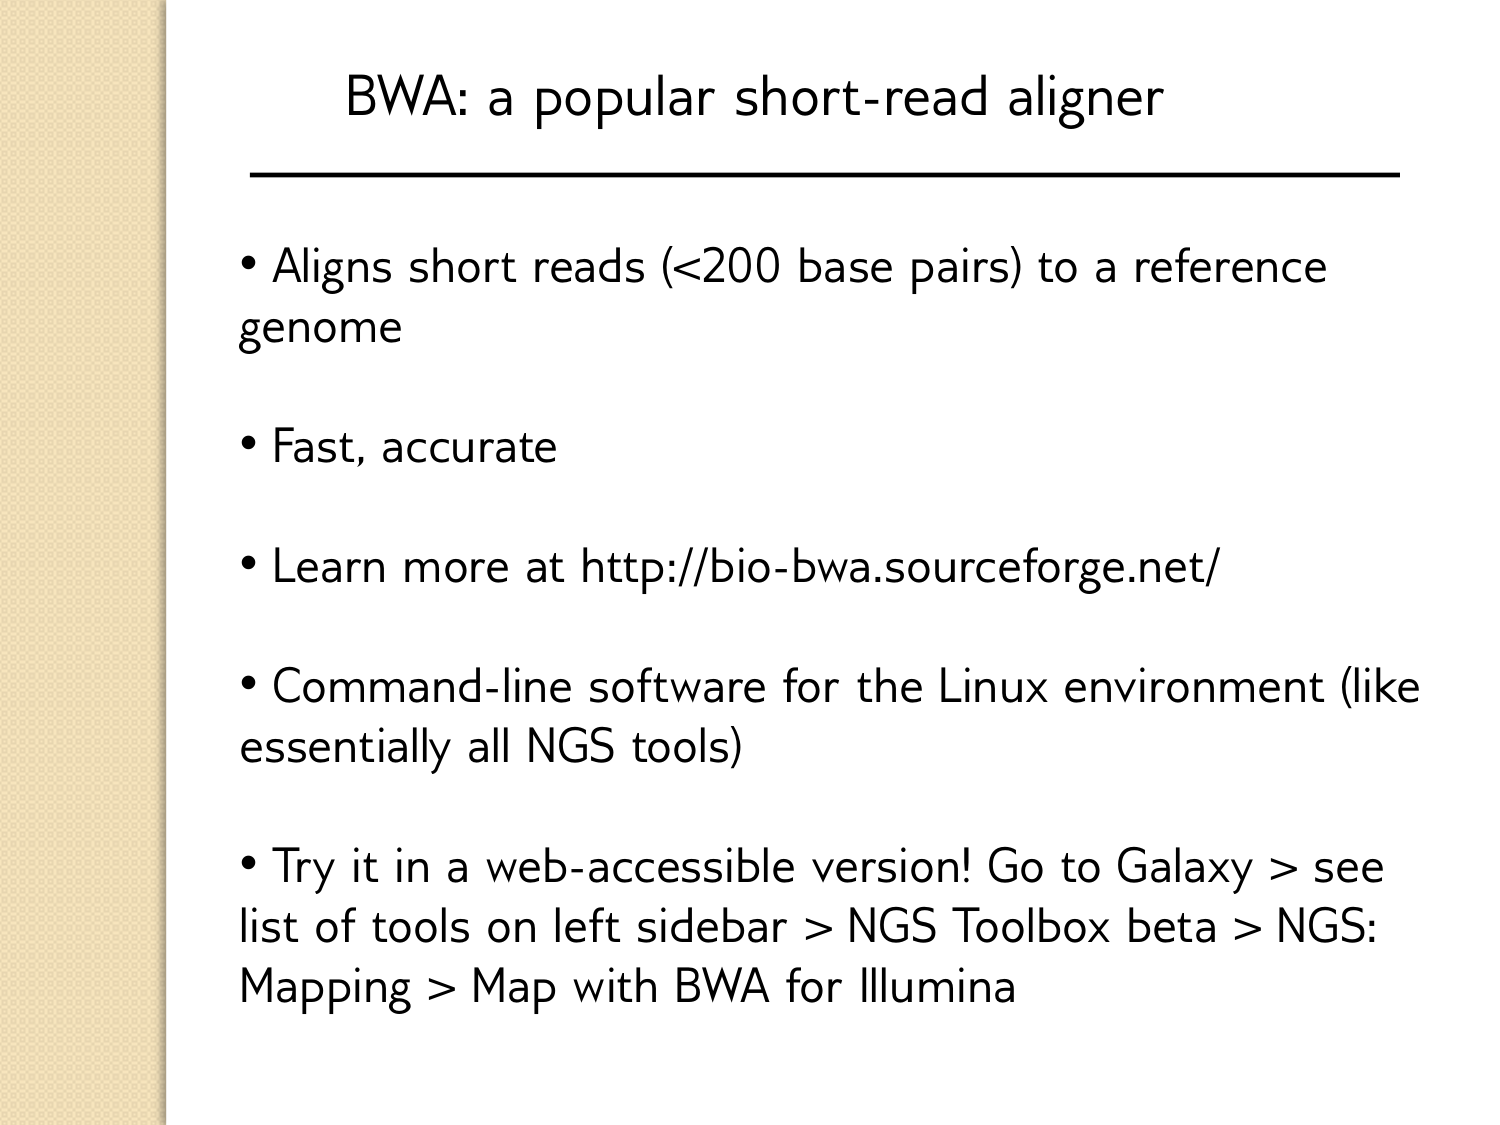

BWA: a popular short-read aligner

 Aligns short reads (<200 base pairs) to a reference genome

 Fast, accurate

 Learn more at http://bio-bwa.sourceforge.net/

 Command-line software for the Linux environment (like essentially all NGS tools)

 Try it in a web-accessible version! Go to Galaxy > see list of tools on left sidebar > NGS Toolbox beta > NGS: Mapping > Map with BWA for Illumina